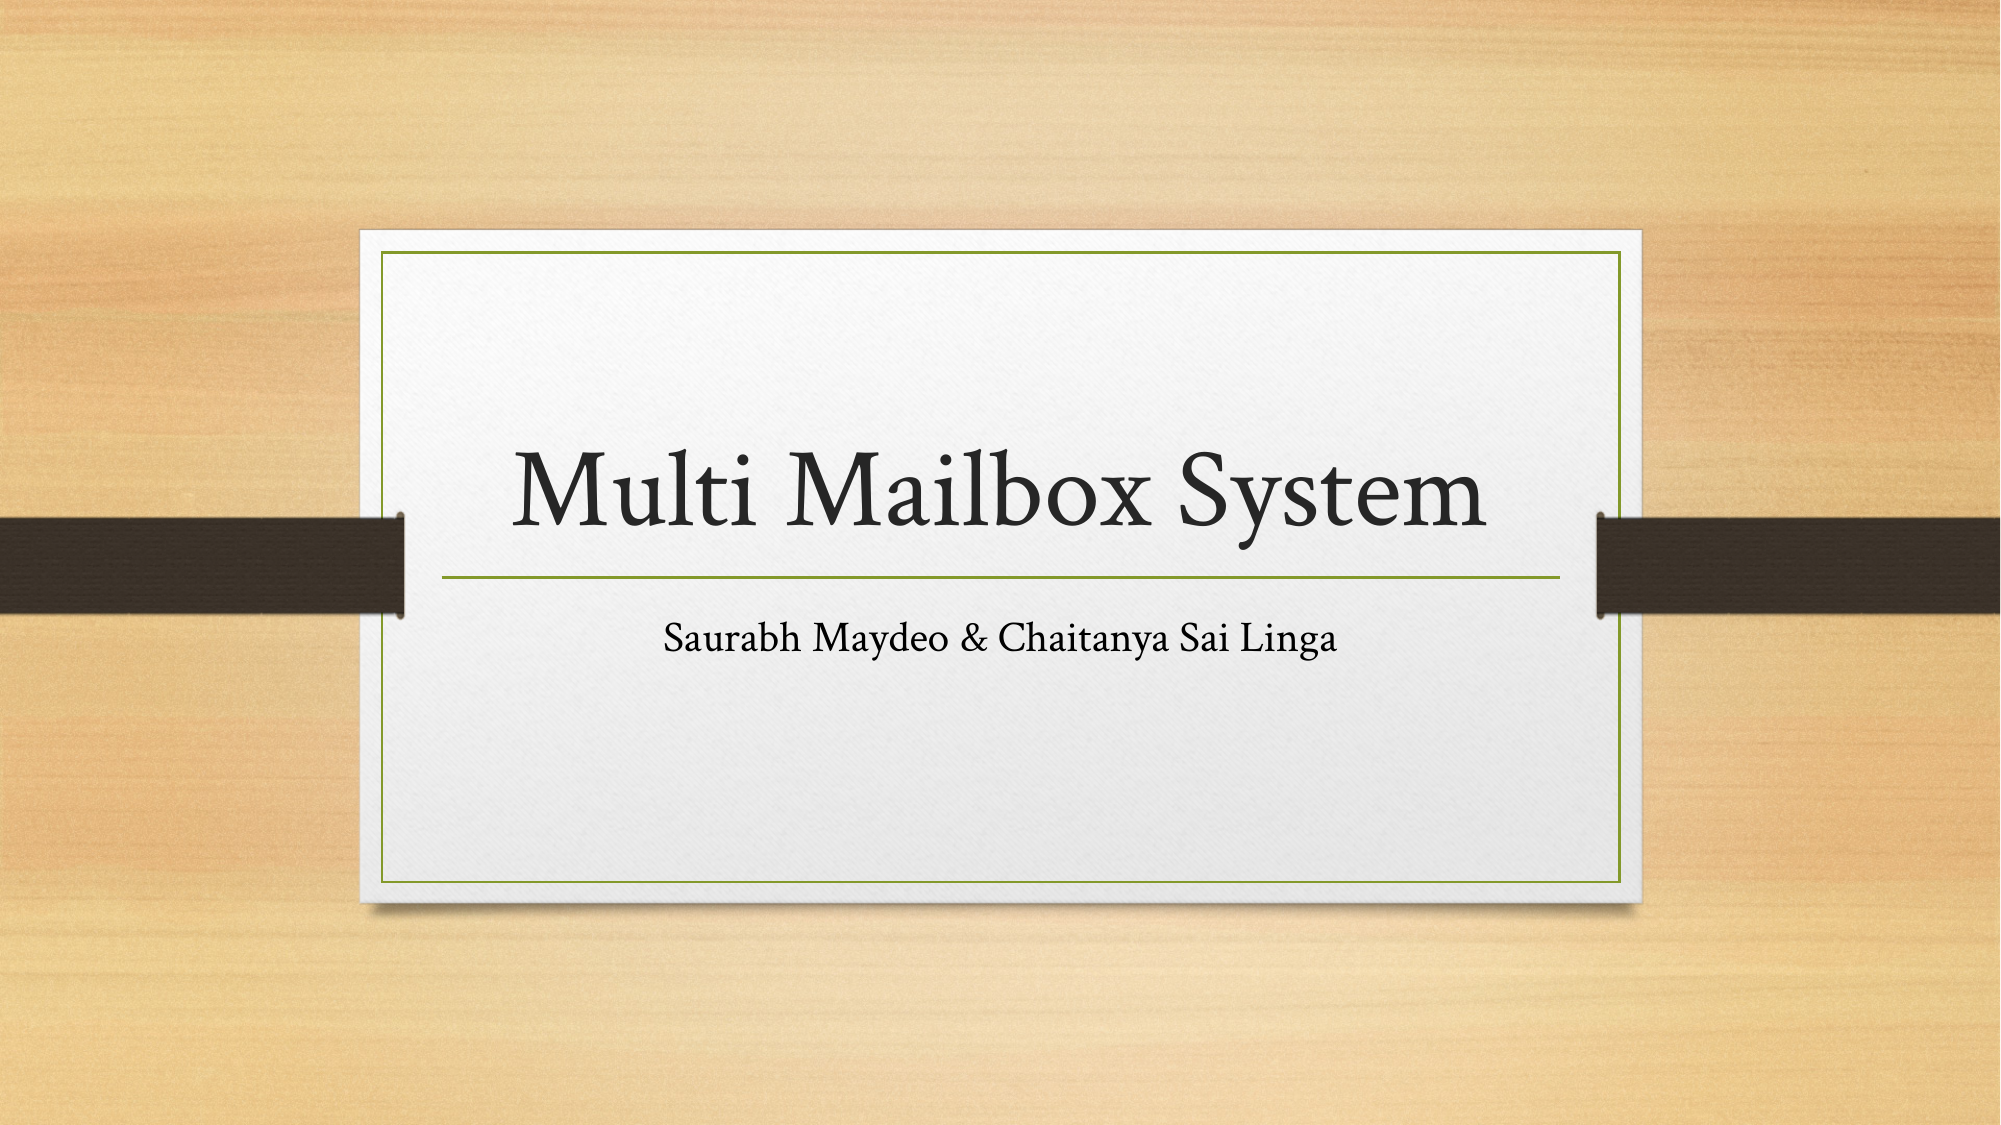

# Multi Mailbox System
Saurabh Maydeo & Chaitanya Sai Linga